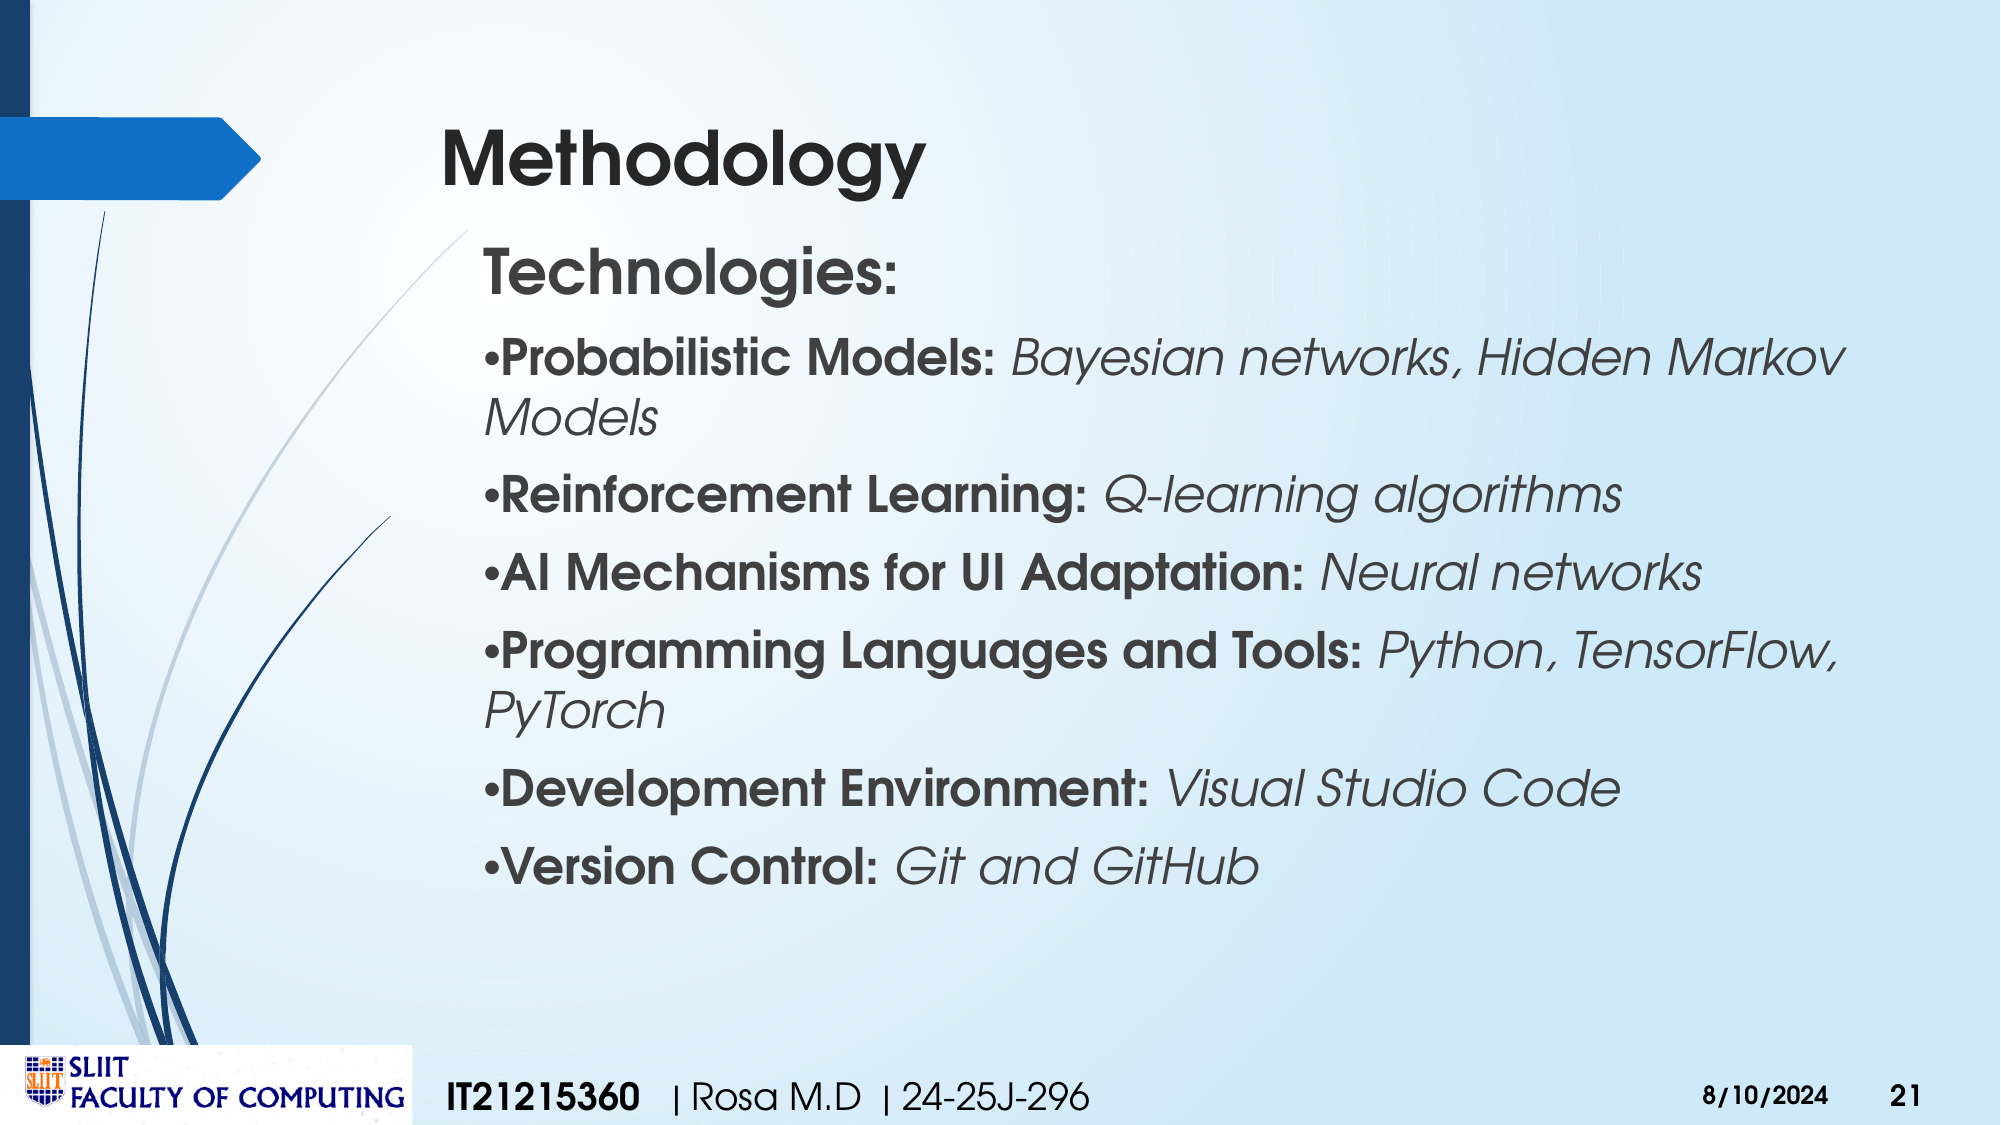

# Methodology
Technologies:
•Probabilistic Models: Bayesian networks, Hidden Markov Models
•Reinforcement Learning: Q-learning algorithms
•AI Mechanisms for UI Adaptation: Neural networks
•Programming Languages and Tools: Python, TensorFlow, PyTorch
•Development Environment: Visual Studio Code
•Version Control: Git and GitHub

IT21215360   | Rosa M.D  | 24-25J-296